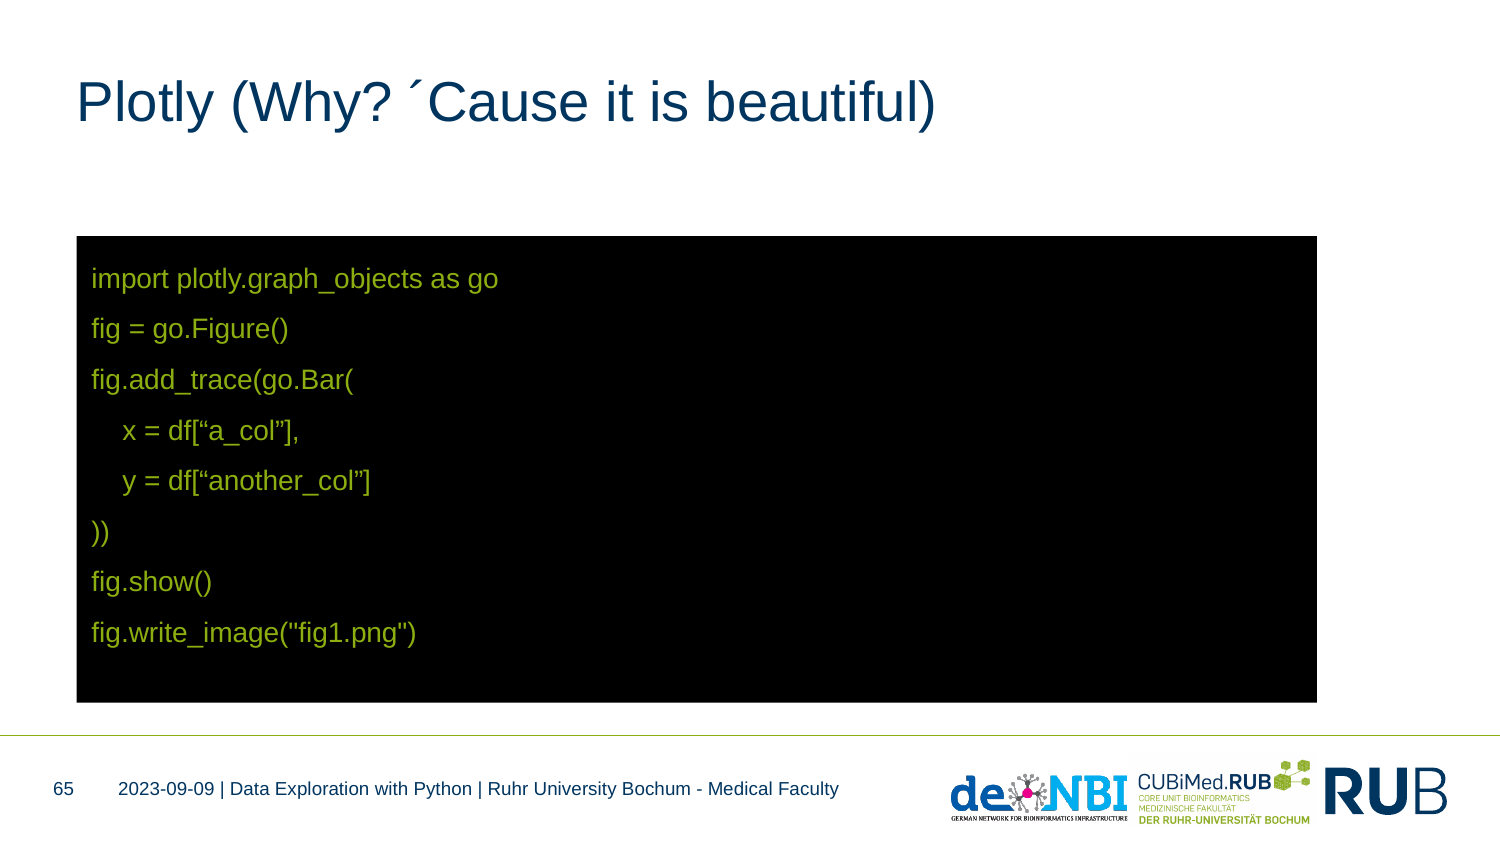

# Plotly (Why? ´Cause it is beautiful)

import plotly.graph_objects as go
fig = go.Figure()
fig.add_trace(go.Bar(
    x = df[“a_col”],
    y = df[“another_col”]
))
fig.show()
fig.write_image("fig1.png")

65
2023-09-09 | Data Exploration with Python | Ruhr University Bochum - Medical Faculty